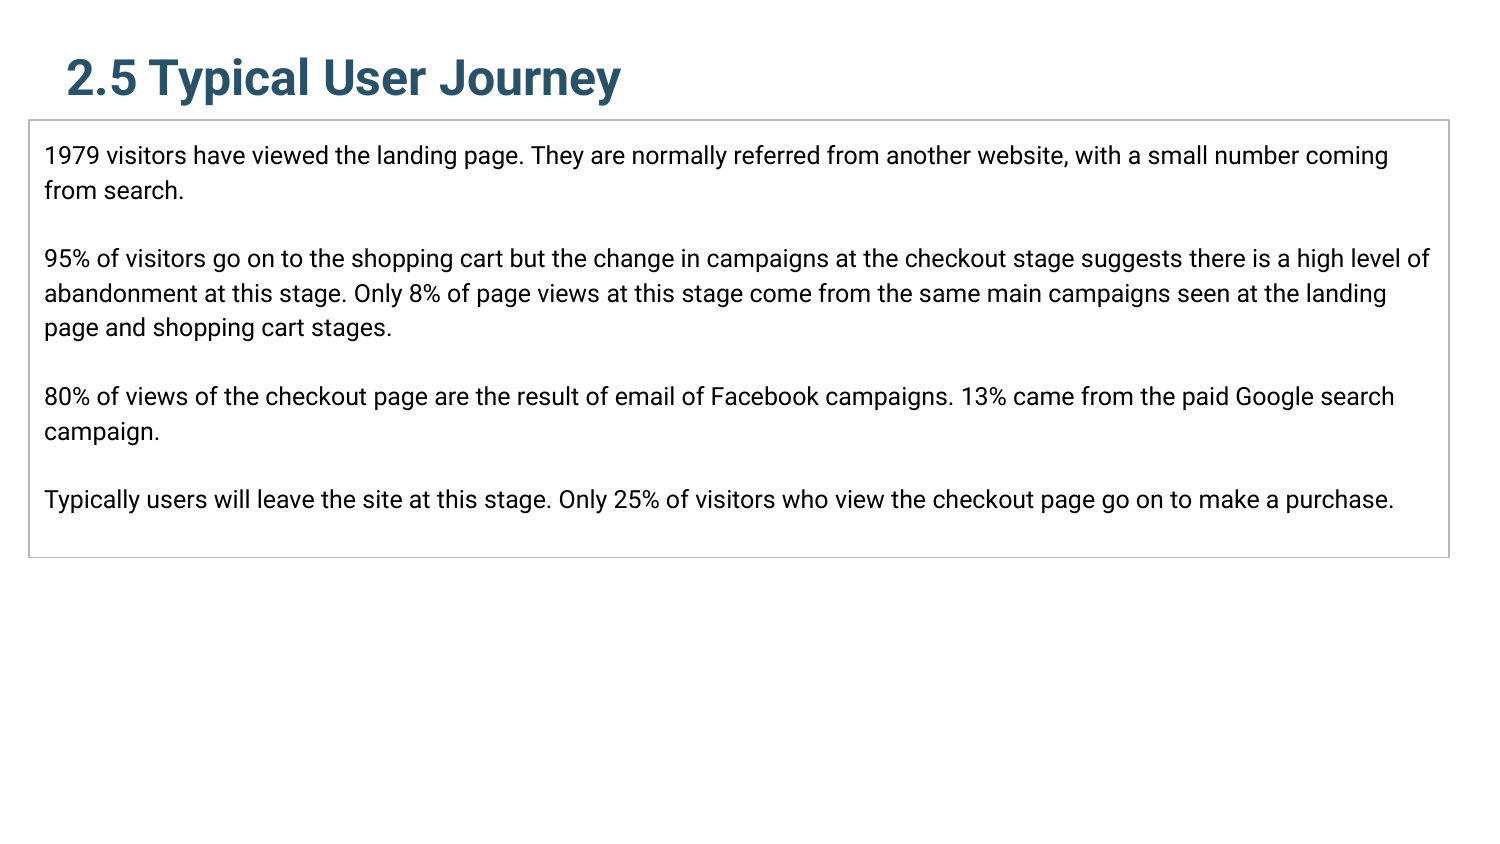

2.5 Typical User Journey
1979 visitors have viewed the landing page. They are normally referred from another website, with a small number coming from search.

95% of visitors go on to the shopping cart but the change in campaigns at the checkout stage suggests there is a high level of abandonment at this stage. Only 8% of page views at this stage come from the same main campaigns seen at the landing page and shopping cart stages.

80% of views of the checkout page are the result of email of Facebook campaigns. 13% came from the paid Google search campaign.

Typically users will leave the site at this stage. Only 25% of visitors who view the checkout page go on to make a purchase.